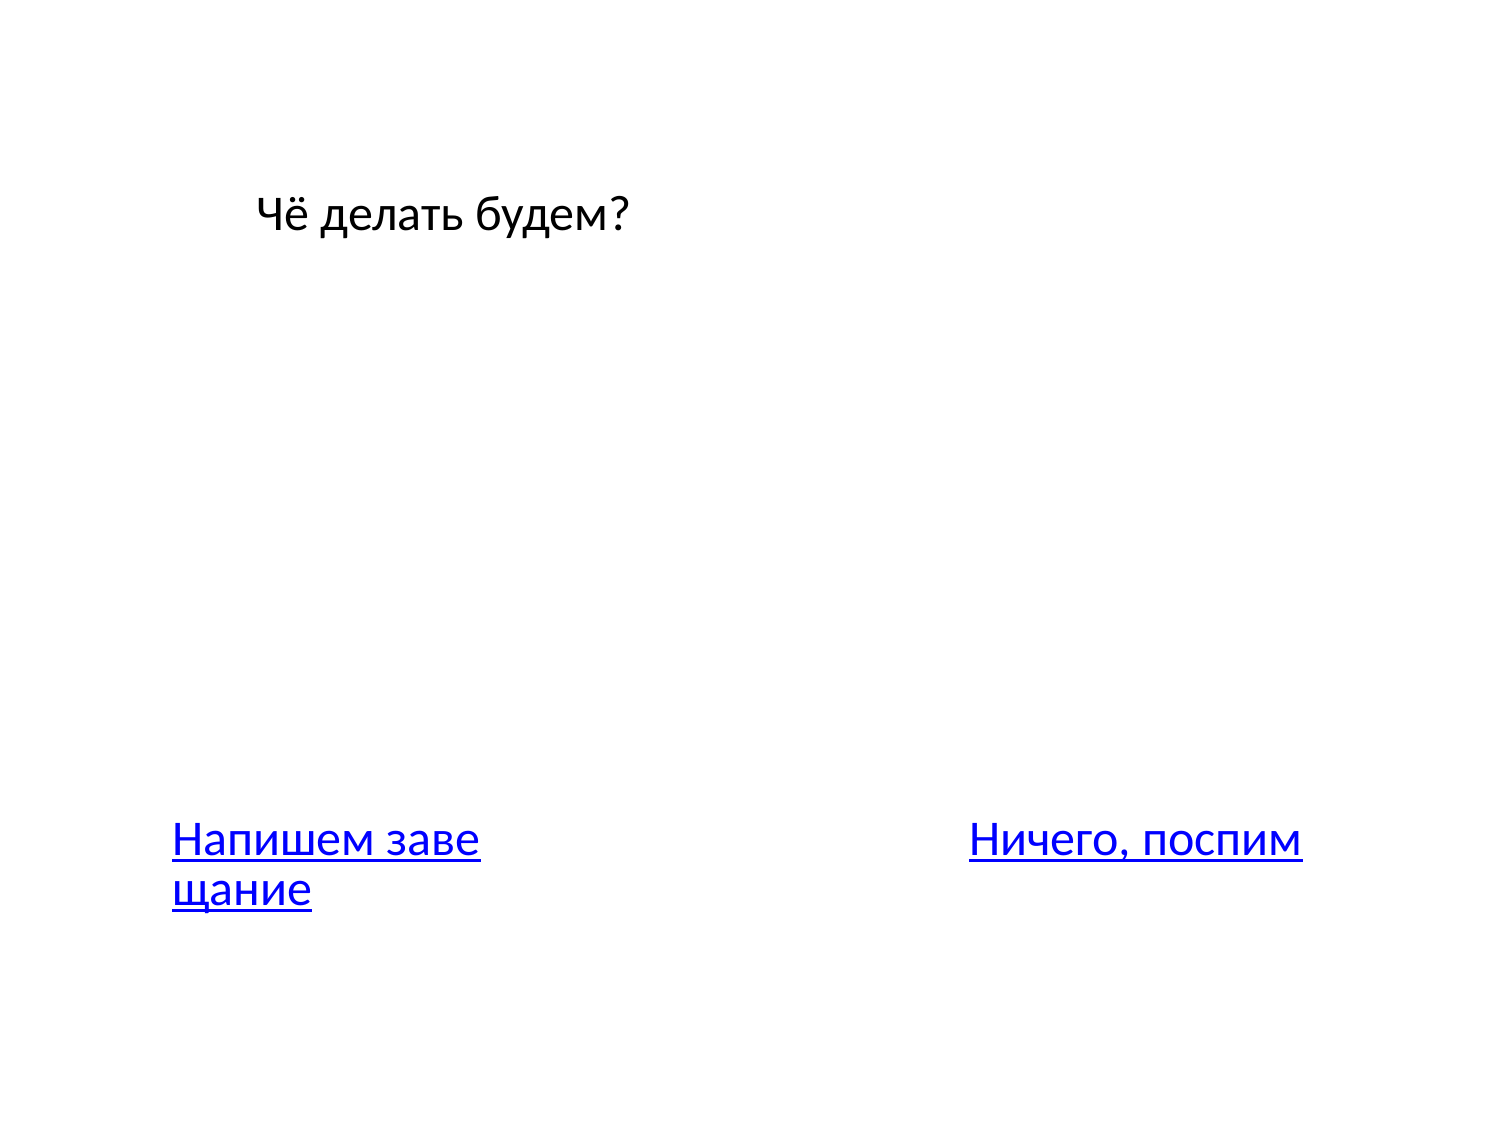

Чё делать будем?
Напишем завещание
Ничего, поспим